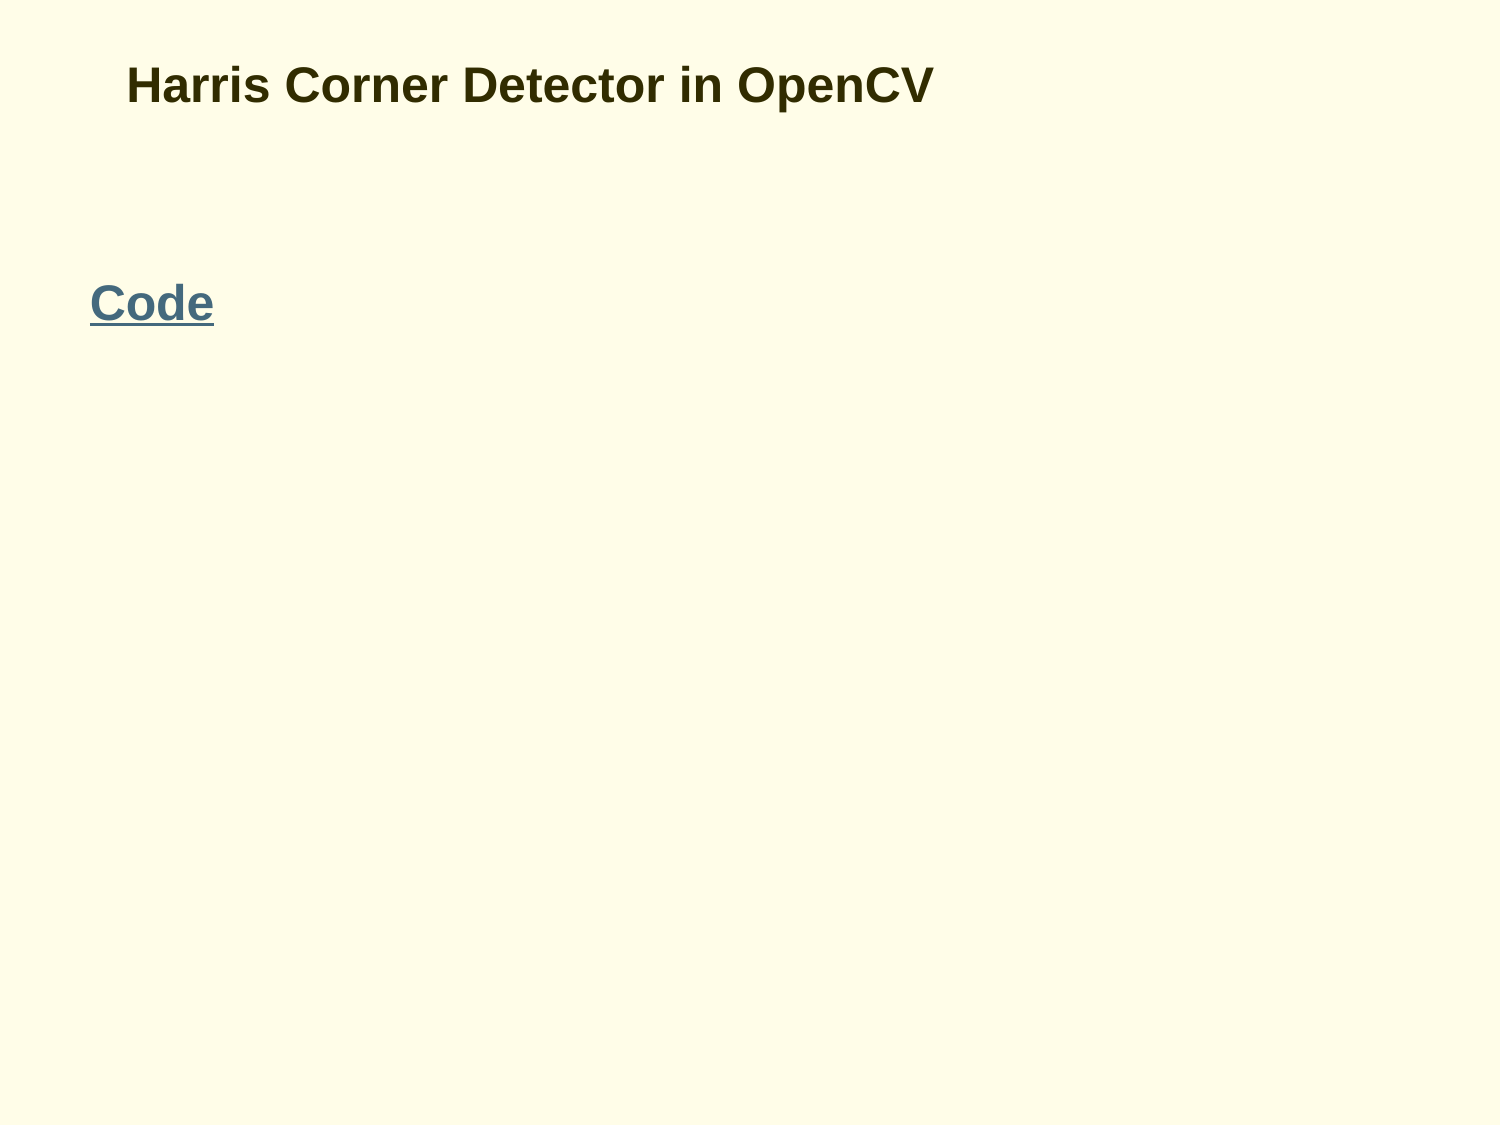

# Harris Corner Detector in OpenCV
Code